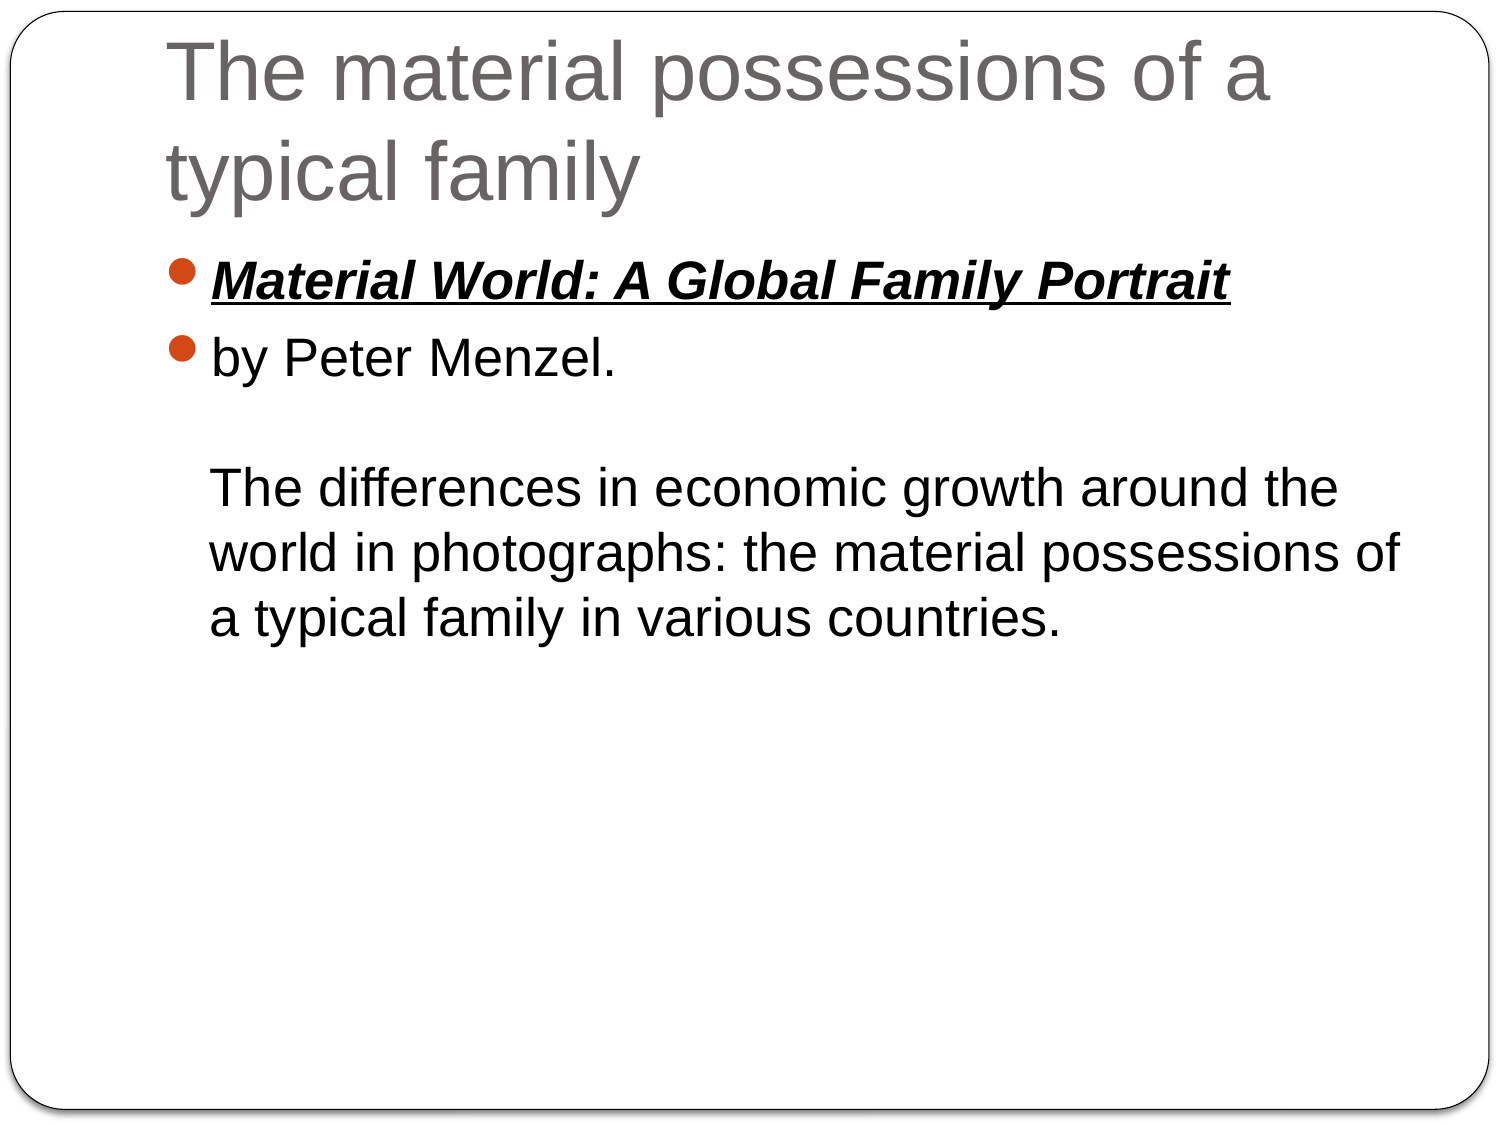

# The material possessions of a typical family
Material World: A Global Family Portrait
by Peter Menzel.
The differences in economic growth around the world in photographs: the material possessions of a typical family in various countries.